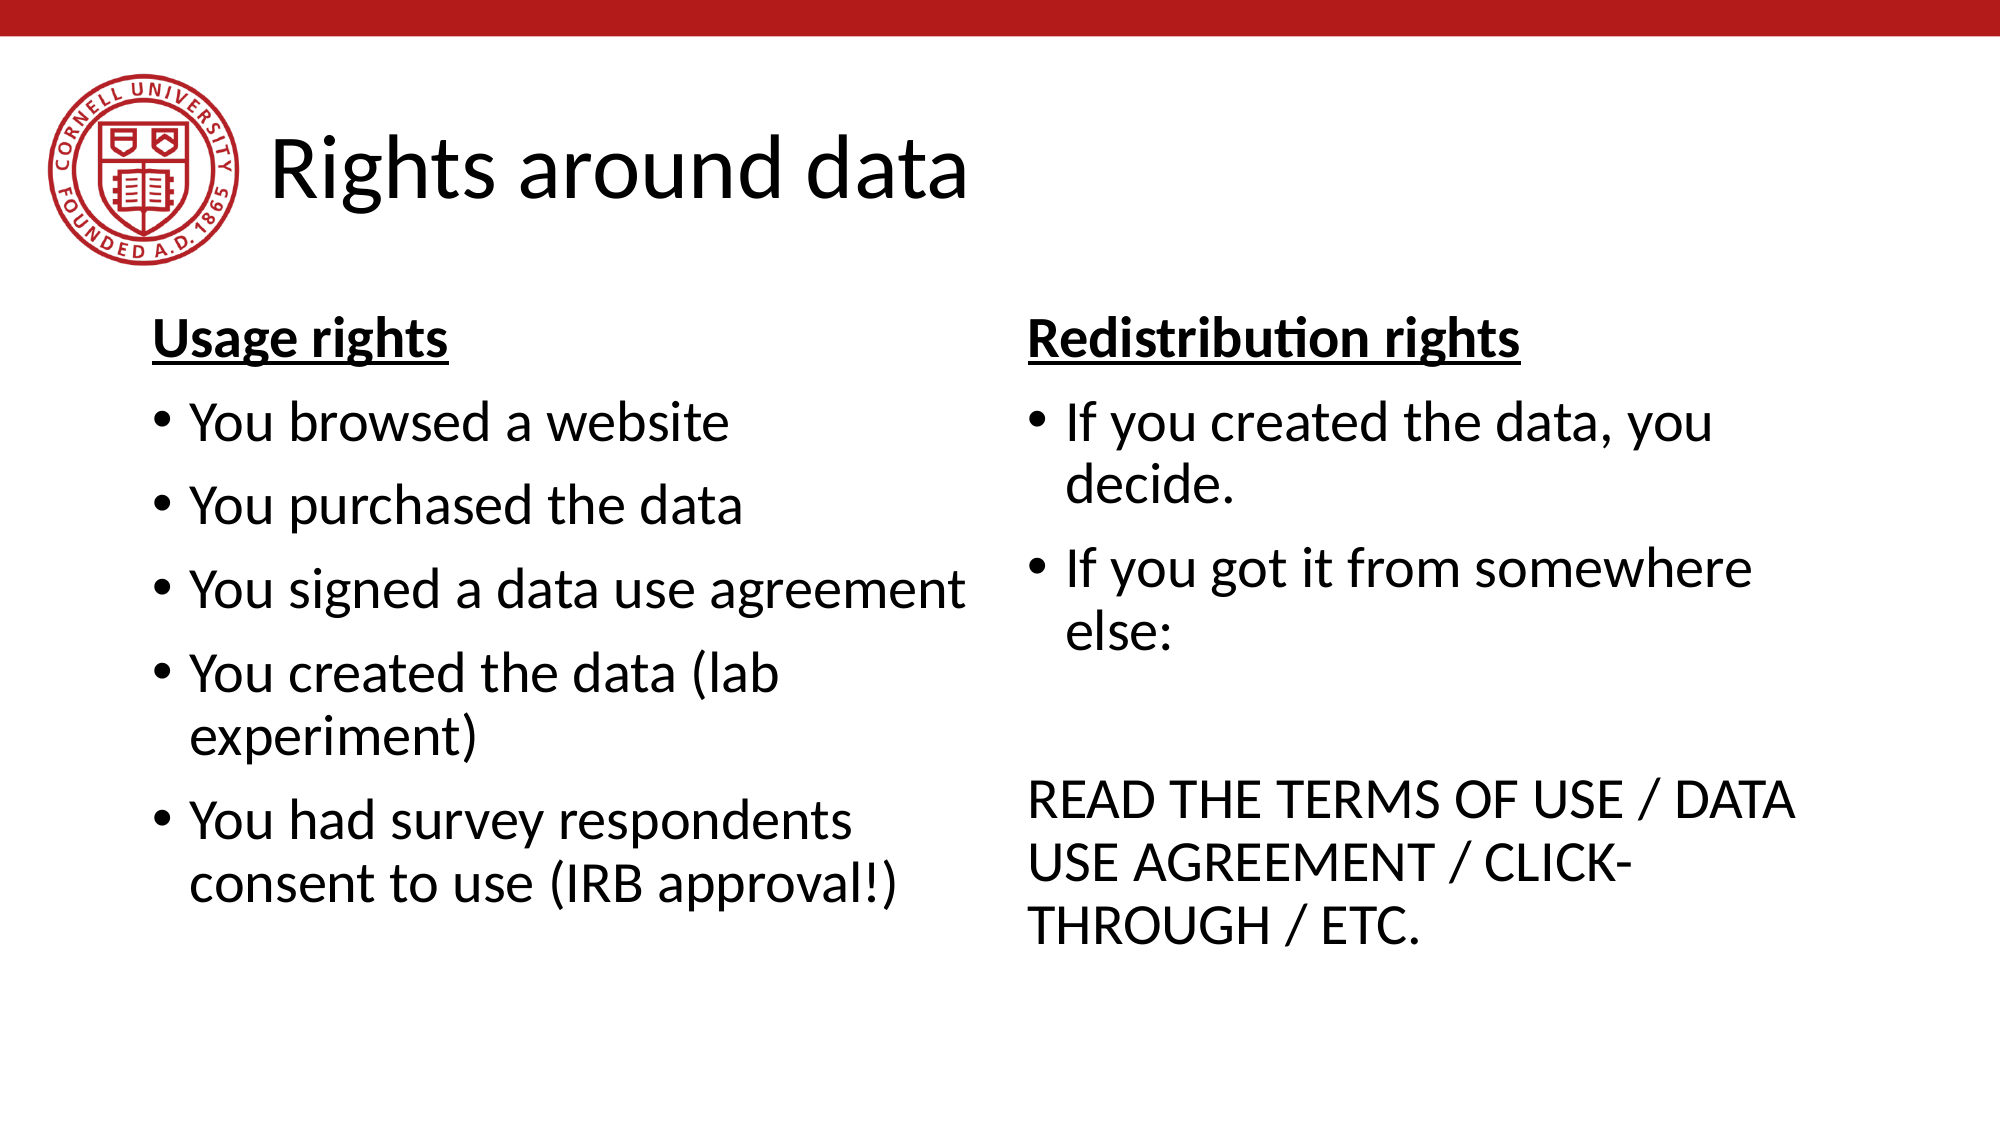

# Rights around data
Usage rights
You browsed a website
You purchased the data
You signed a data use agreement
You created the data (lab experiment)
You had survey respondents consent to use (IRB approval!)
Redistribution rights
If you created the data, you decide.
If you got it from somewhere else:

READ THE TERMS OF USE / DATA USE AGREEMENT / CLICK-THROUGH / ETC.